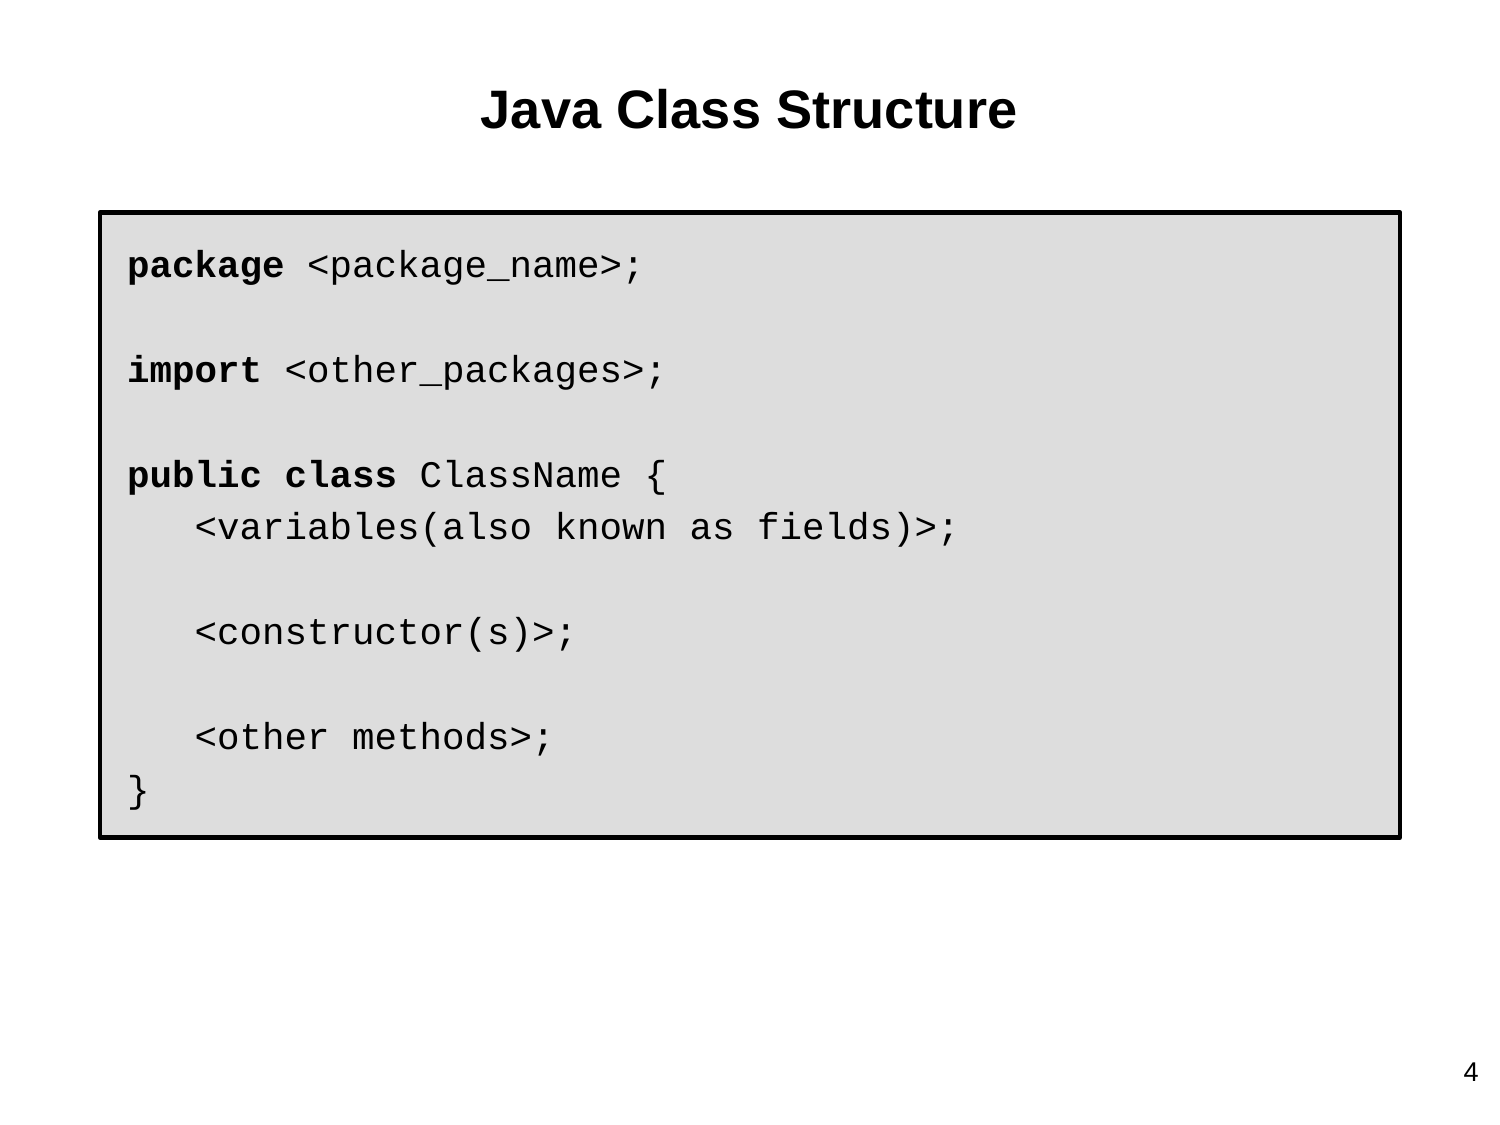

# Java Class Structure

 package <package_name>;

 import <other_packages>;

 public class ClassName {
    <variables(also known as fields)>;

    <constructor(s)>;

    <other methods>;
 }
4